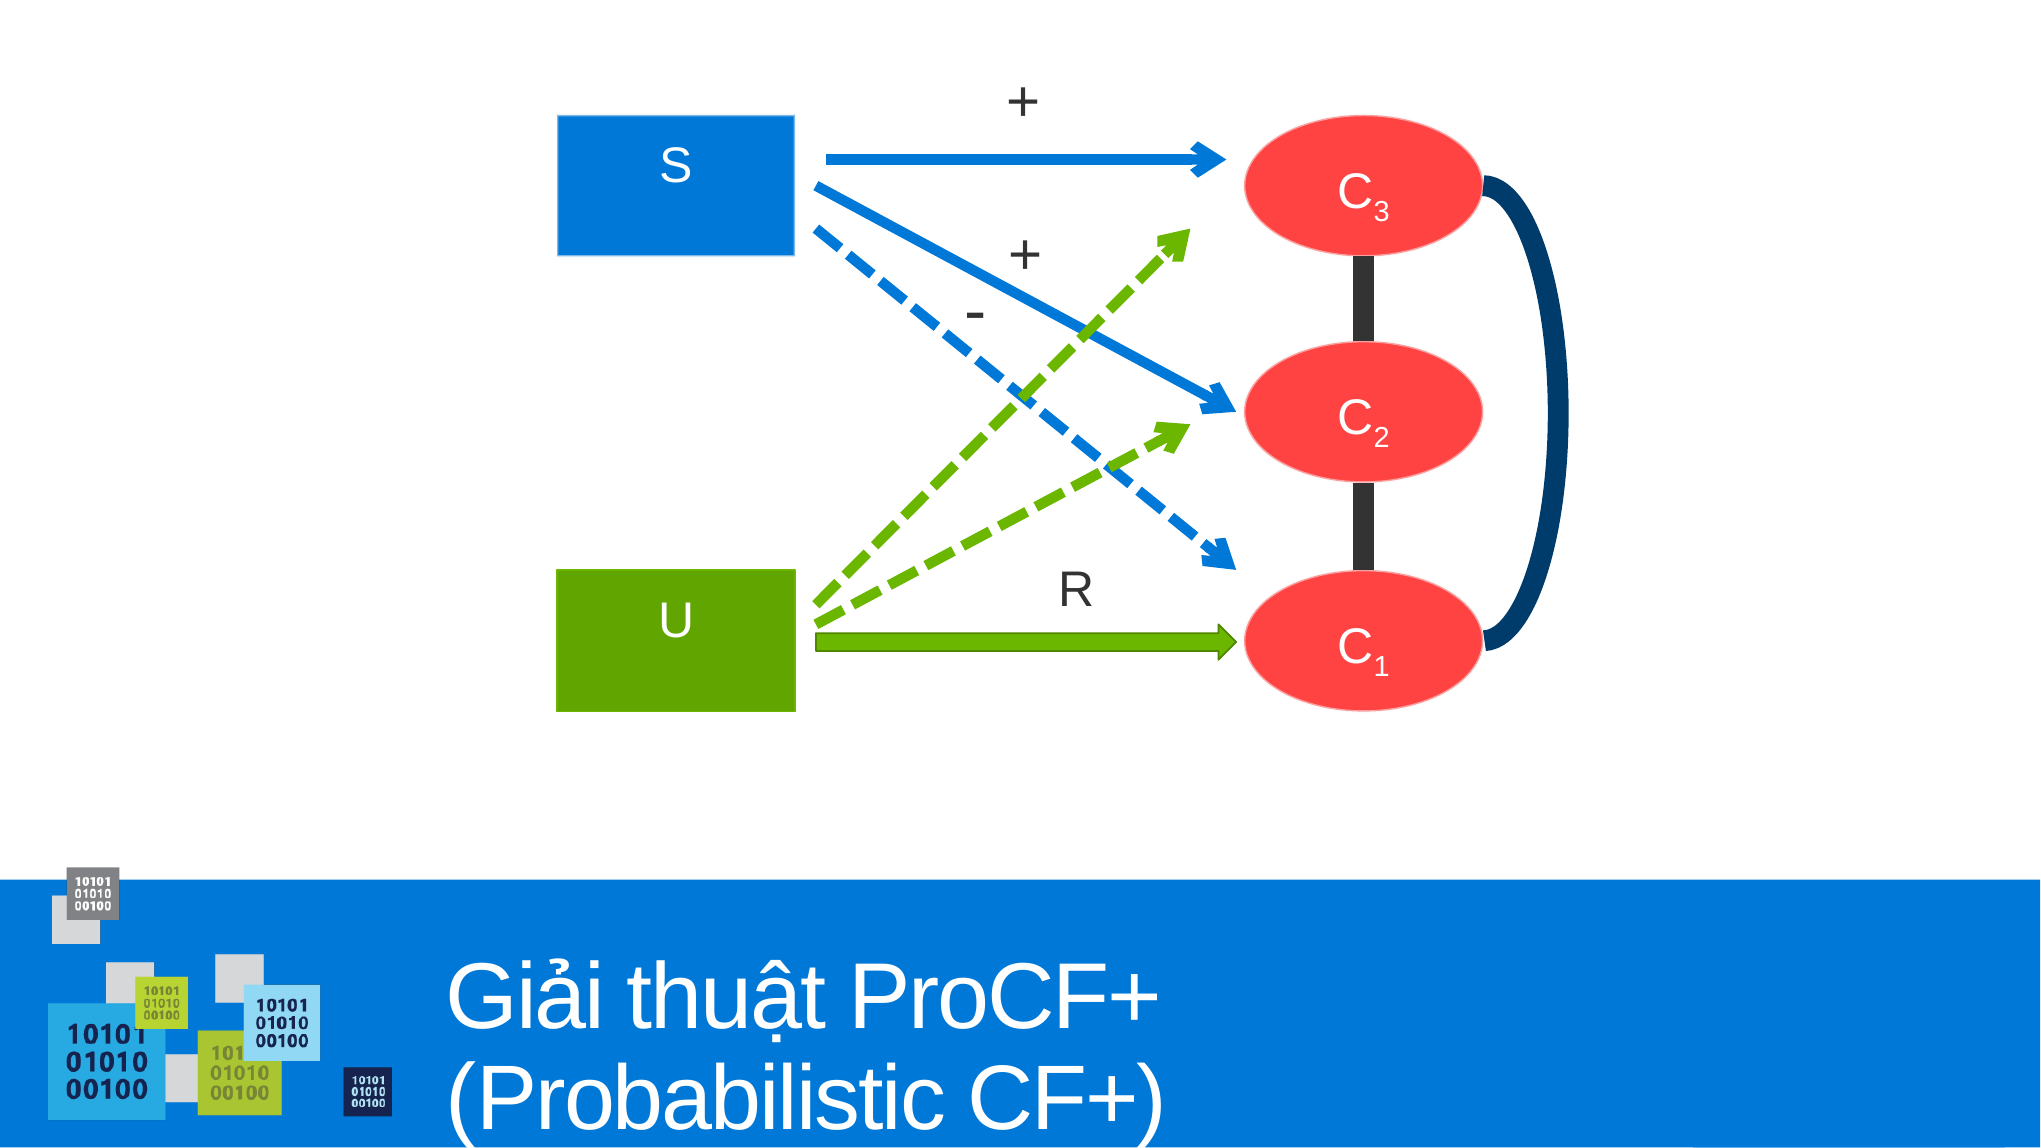

+
C3
S

+
-
C2
R
U
C1

# Giải thuật ProCF+ (Probabilistic CF+)